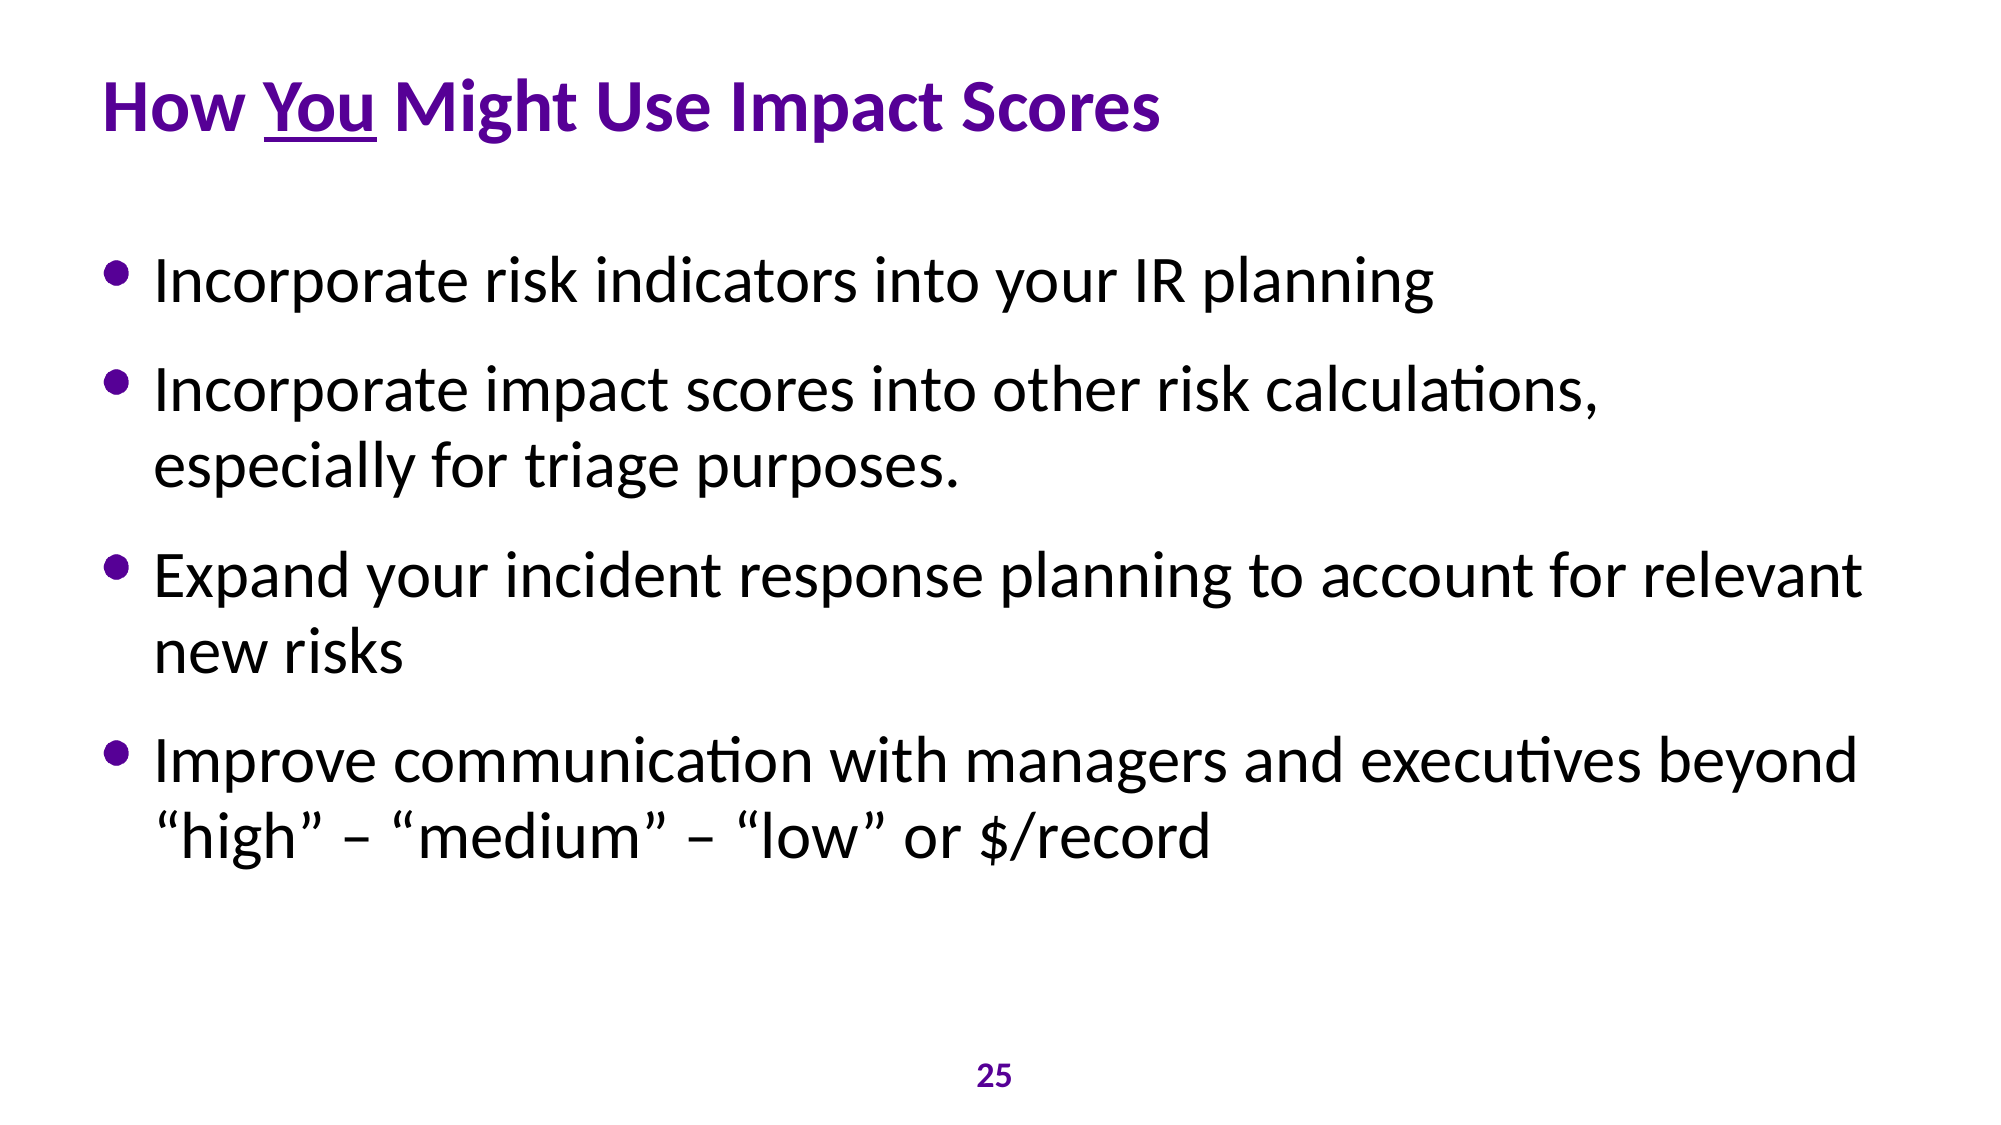

# How You Might Use Impact Scores
Incorporate risk indicators into your IR planning
Incorporate impact scores into other risk calculations, especially for triage purposes.
Expand your incident response planning to account for relevant new risks
Improve communication with managers and executives beyond “high” – “medium” – “low” or $/record
25